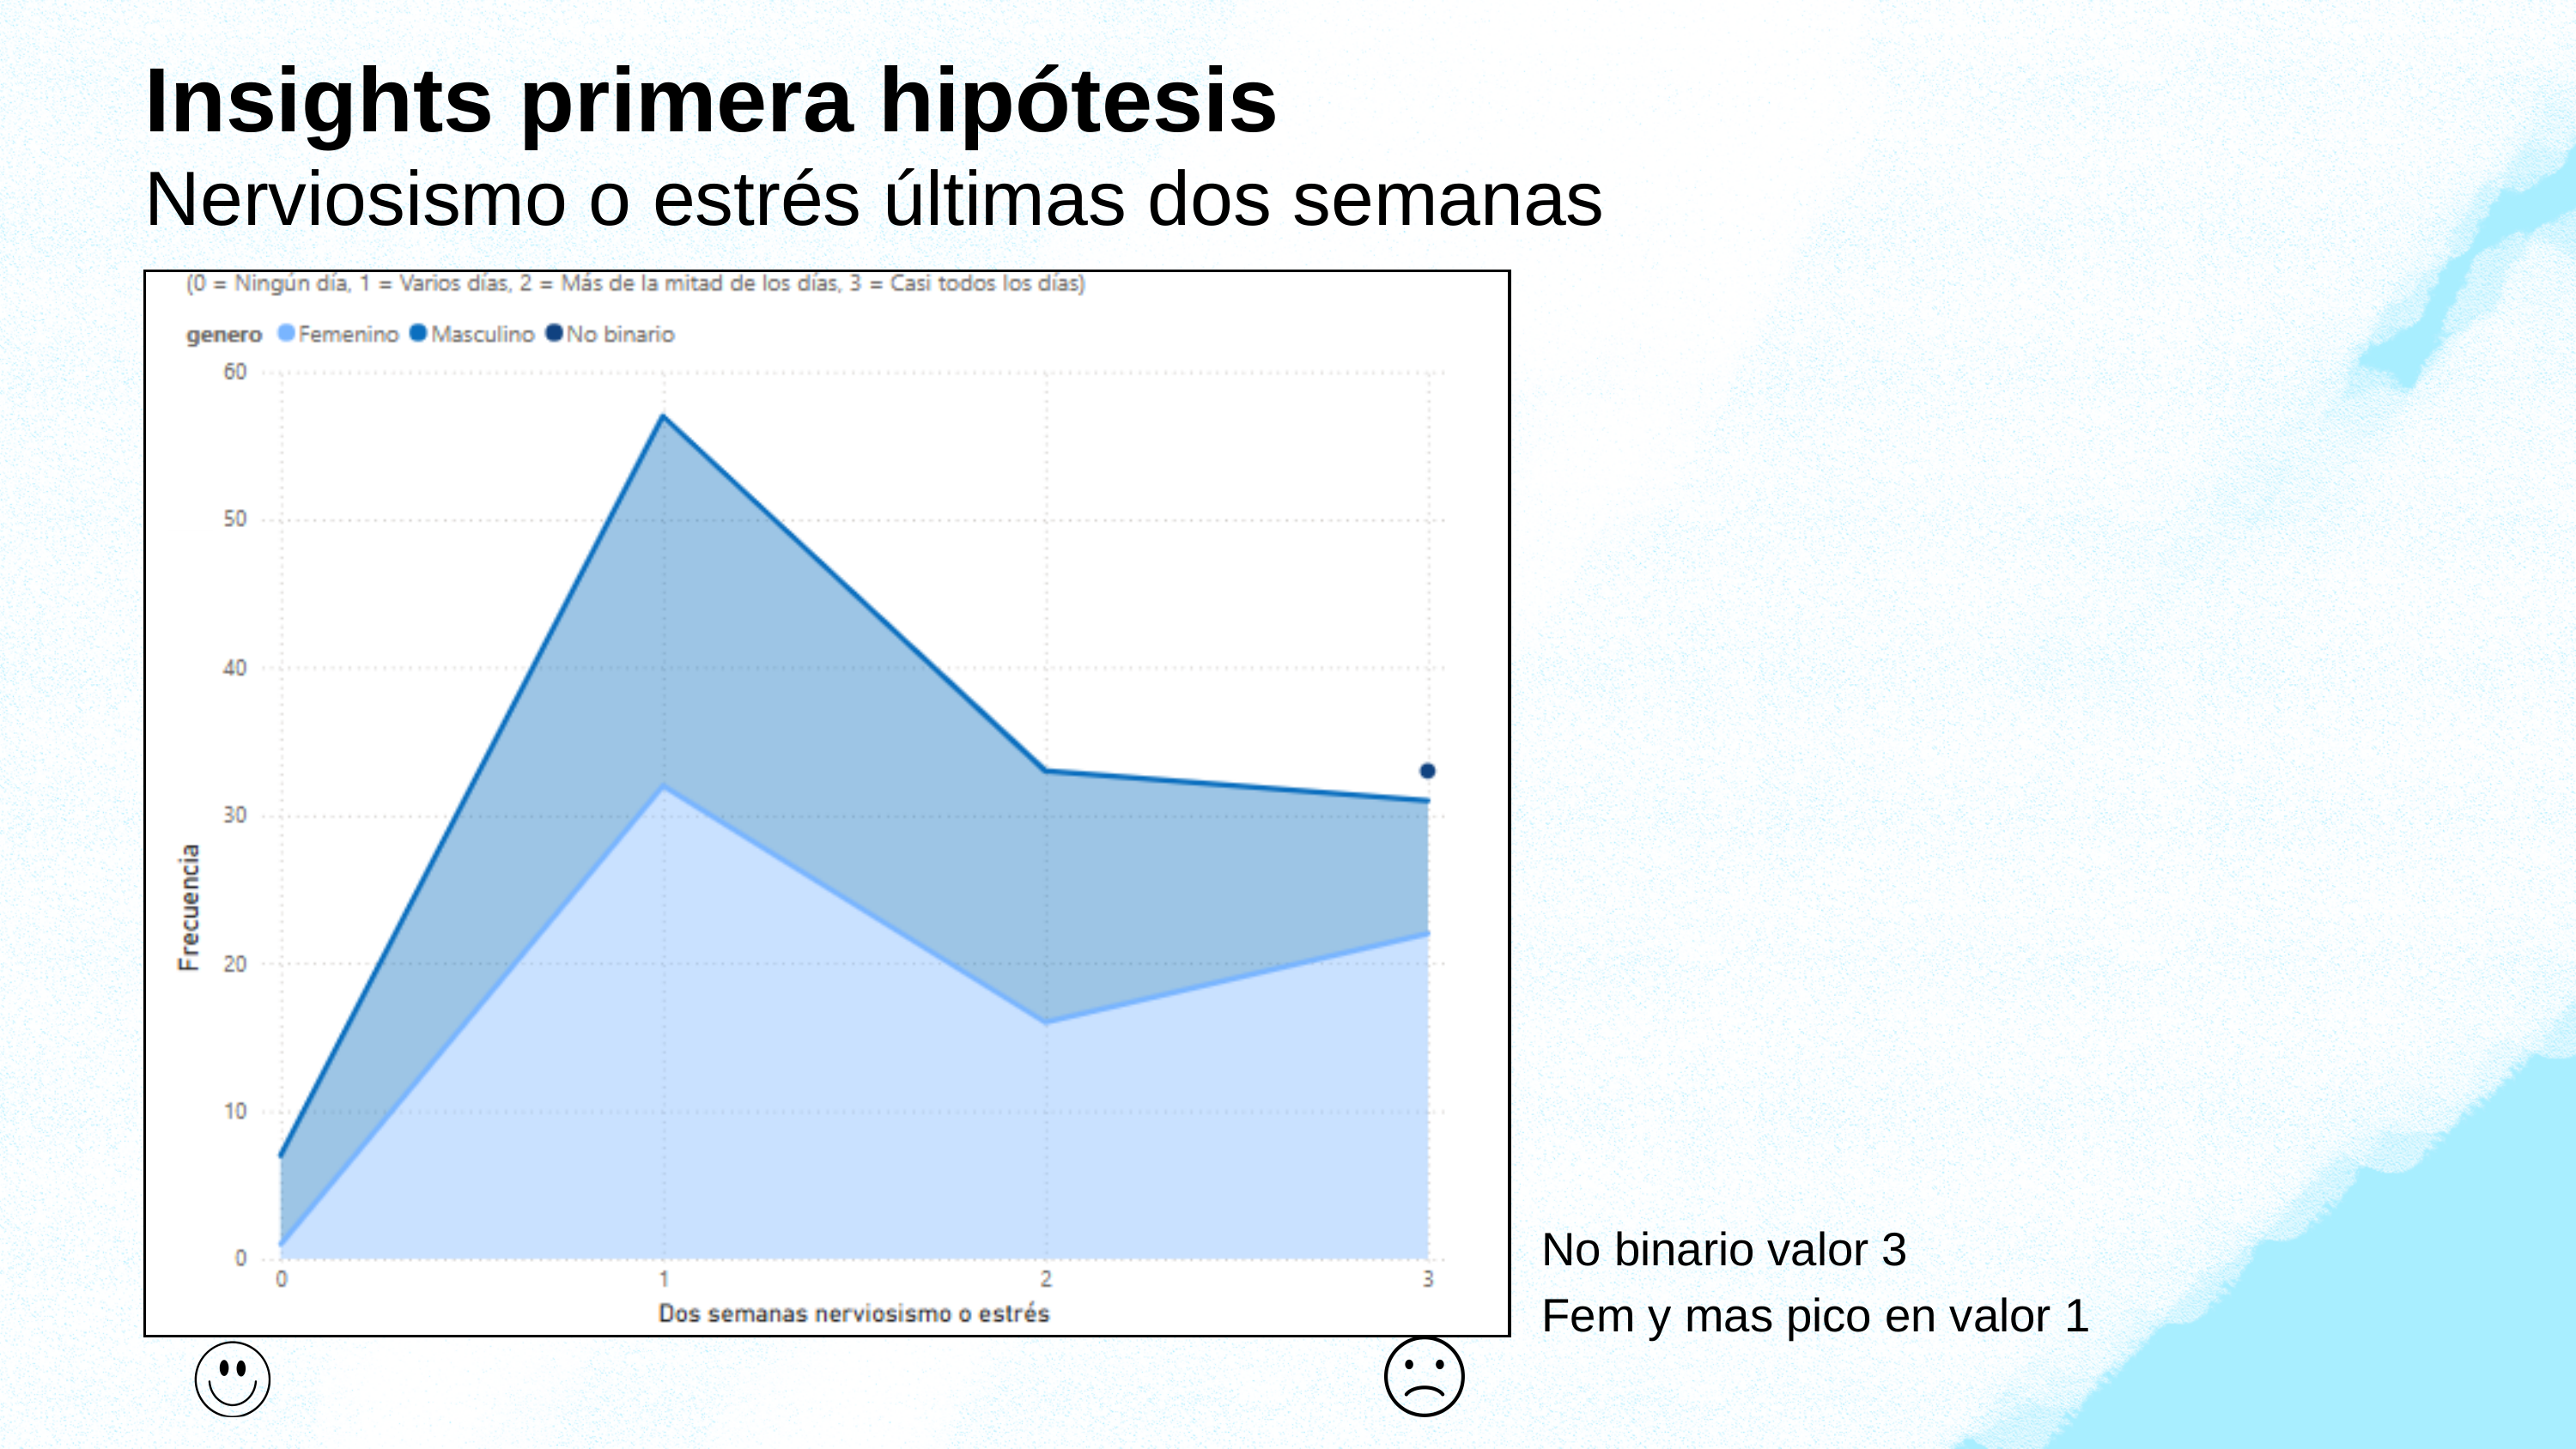

Insights primera hipótesis
Nerviosismo o estrés últimas dos semanas

No binario valor 3
Fem y mas pico en valor 1